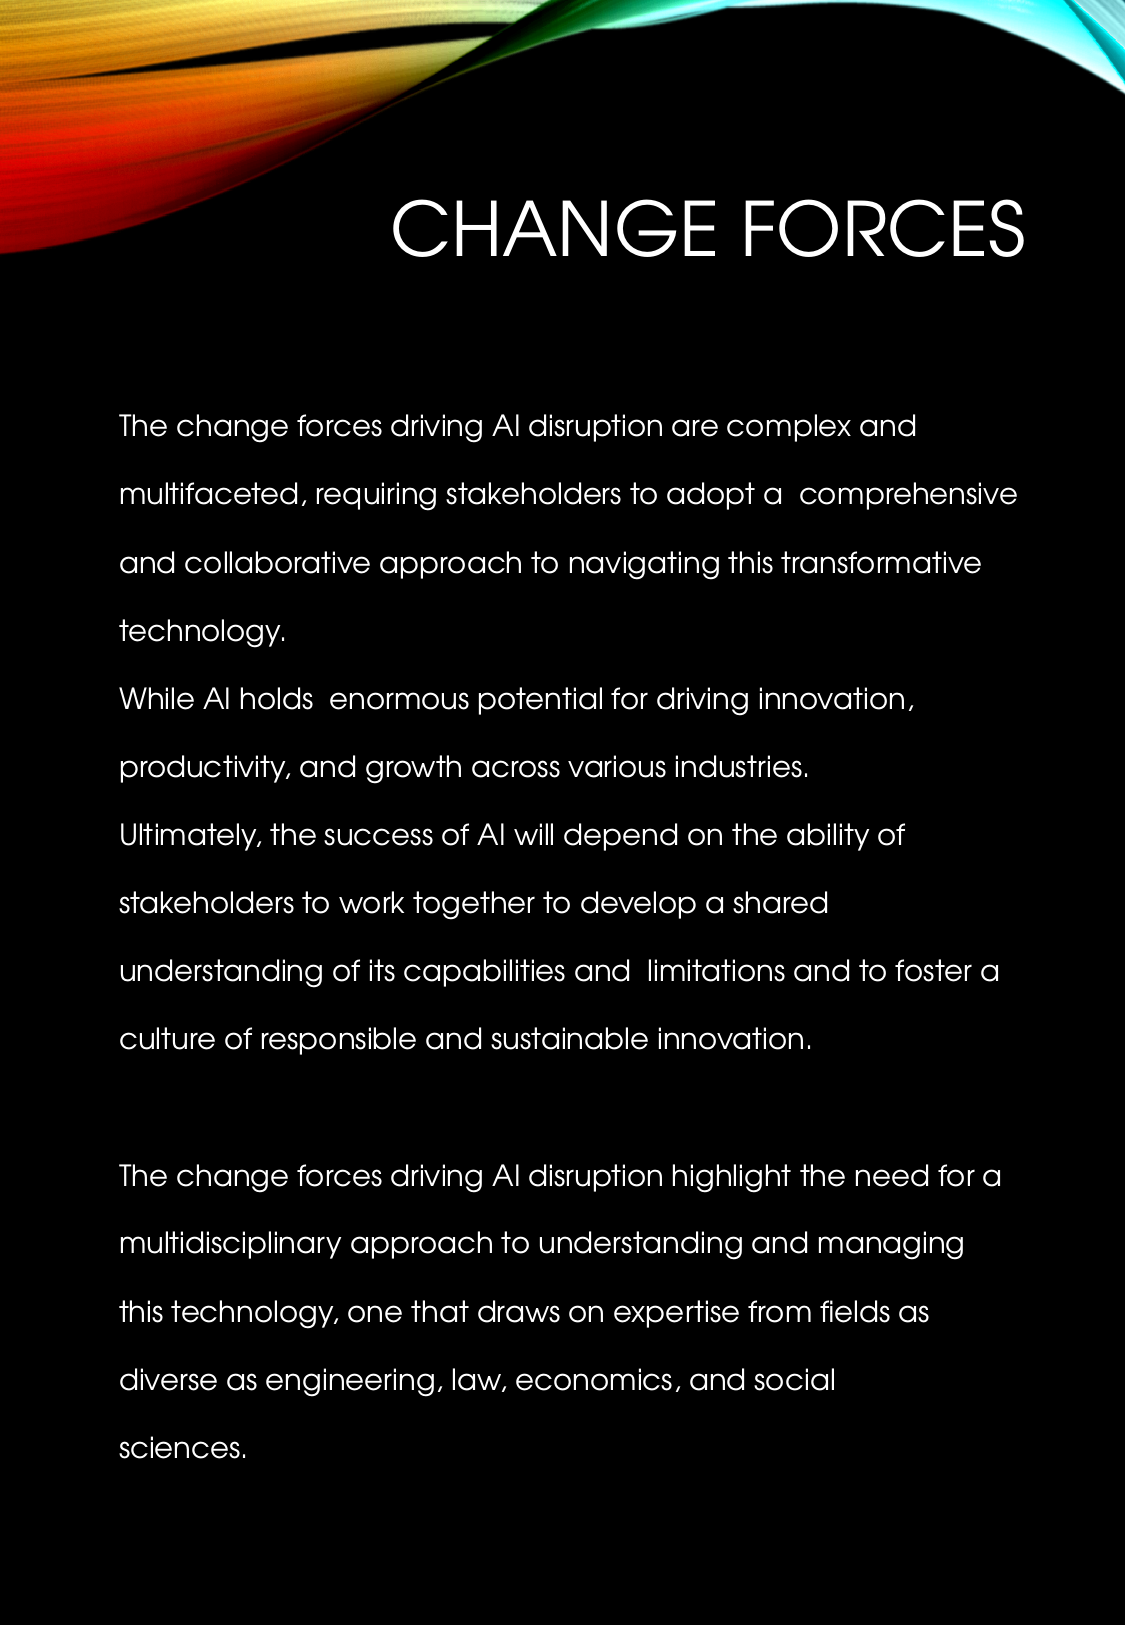

Change Forces
The change forces driving AI disruption are complex and
multifaceted, requiring stakeholders to adopt a  comprehensive
and collaborative approach to navigating this transformative
technology.
While AI holds  enormous potential for driving innovation,
productivity, and growth across various industries.
Ultimately, the success of AI will depend on the ability of
stakeholders to work together to develop a shared
understanding of its capabilities and  limitations and to foster a
culture of responsible and sustainable innovation.

The change forces driving AI disruption highlight the need for a
multidisciplinary approach to understanding and managing
this technology, one that draws on expertise from fields as
diverse as engineering, law, economics, and social
sciences.